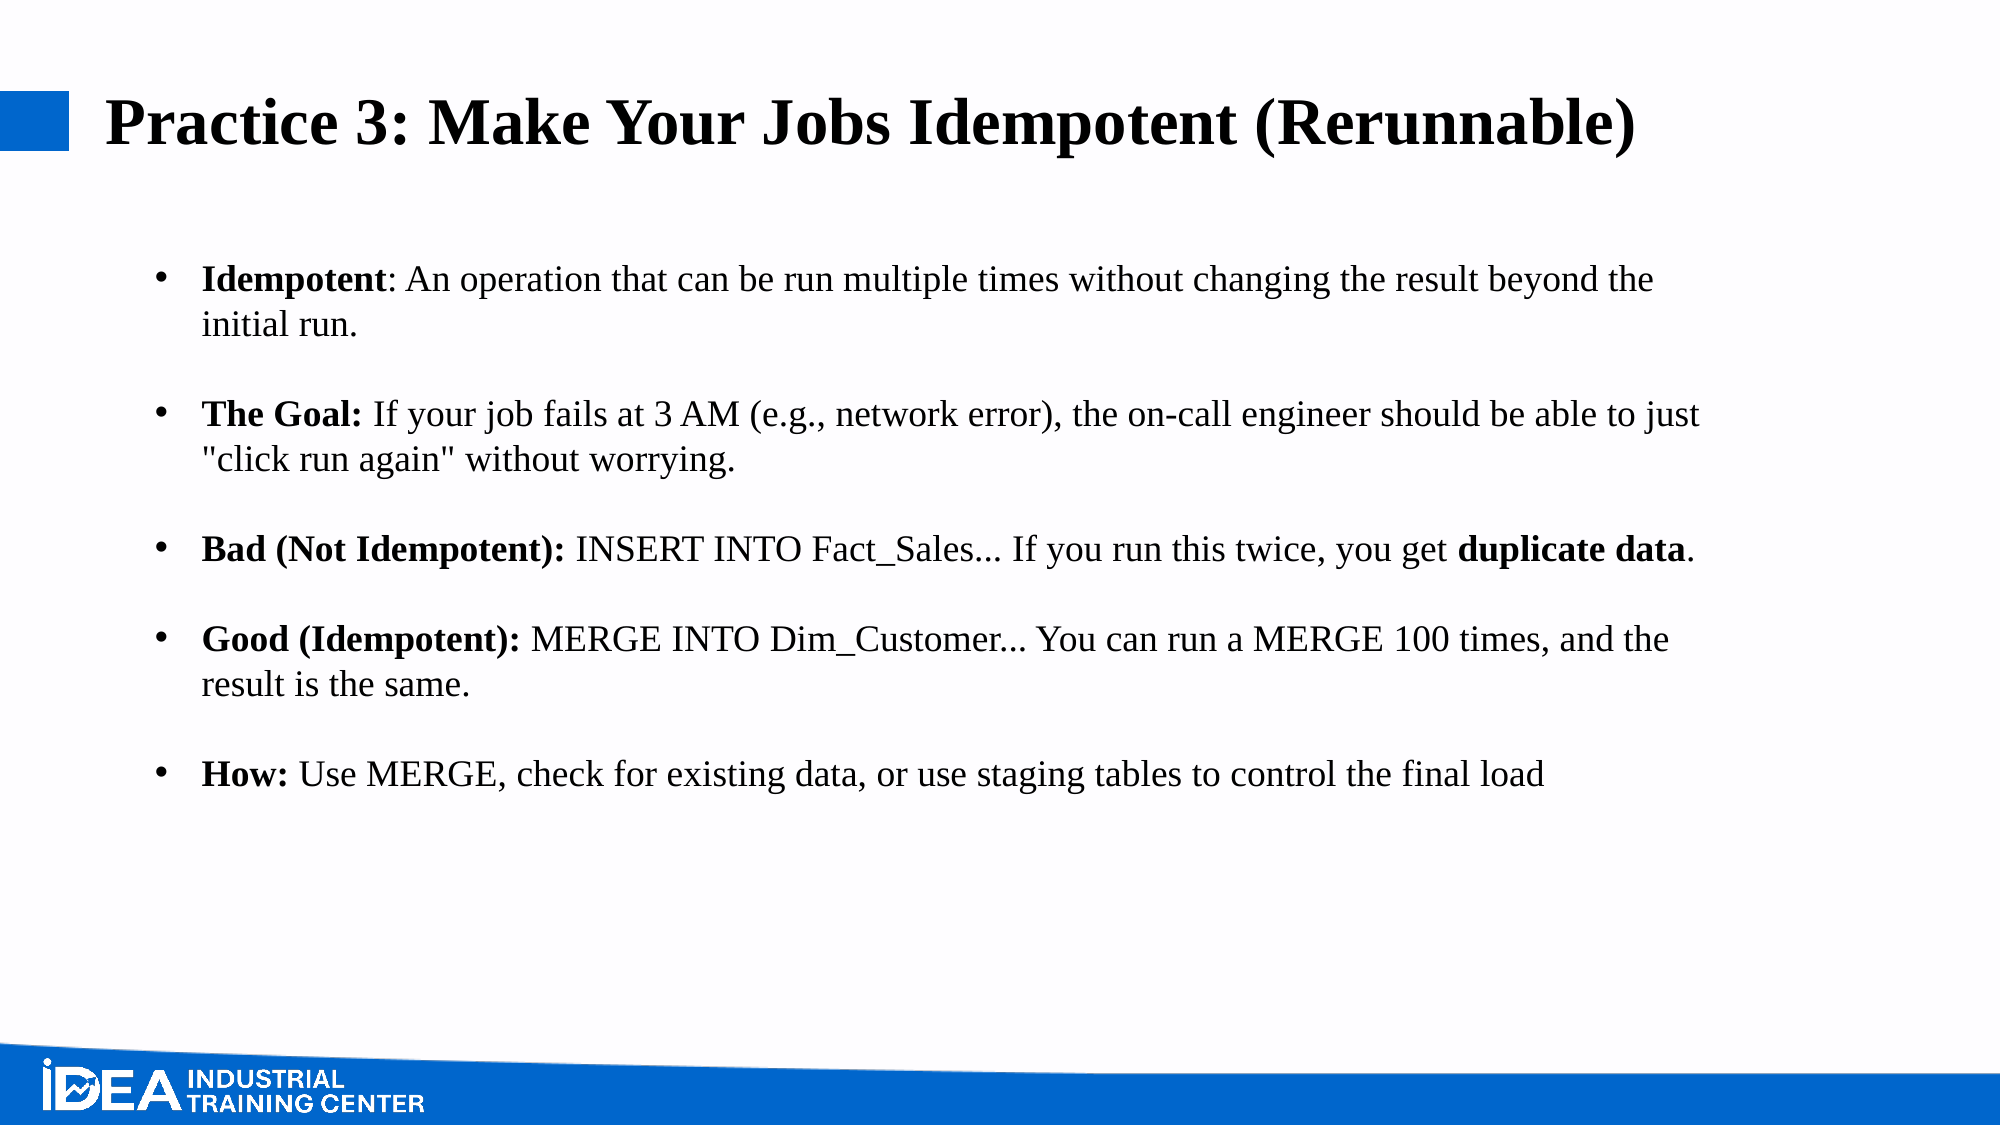

# Practice 3: Make Your Jobs Idempotent (Rerunnable)
Idempotent: An operation that can be run multiple times without changing the result beyond the initial run.

The Goal: If your job fails at 3 AM (e.g., network error), the on-call engineer should be able to just "click run again" without worrying.

Bad (Not Idempotent): INSERT INTO Fact_Sales... If you run this twice, you get duplicate data.

Good (Idempotent): MERGE INTO Dim_Customer... You can run a MERGE 100 times, and the result is the same.

How: Use MERGE, check for existing data, or use staging tables to control the final load